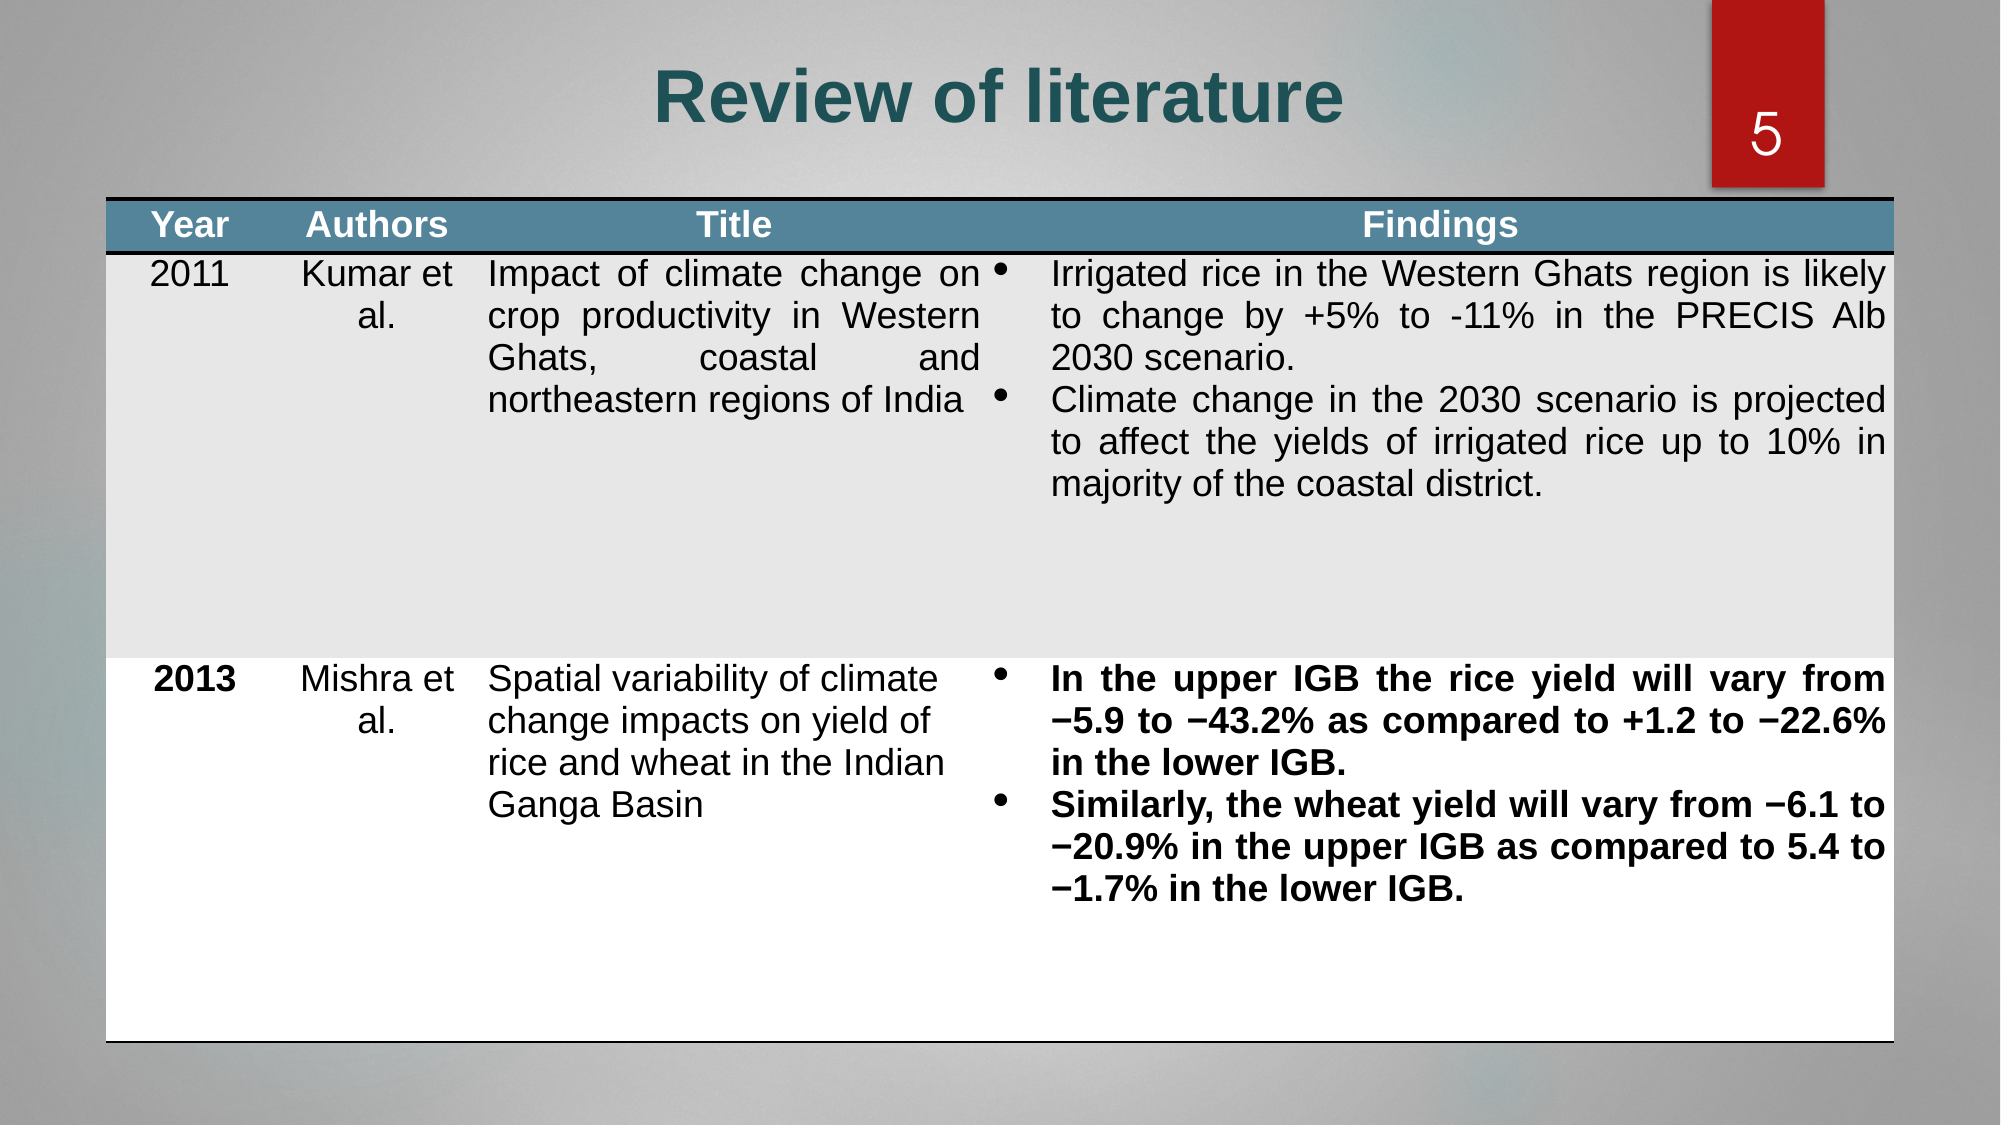

Review of literature
5
| Year | Authors | Title | Findings |
| --- | --- | --- | --- |
| 2011 | Kumar et al. | Impact of climate change on crop productivity in Western Ghats, coastal and northeastern regions of India | Irrigated rice in the Western Ghats region is likely to change by +5% to -11% in the PRECIS Alb 2030 scenario. Climate change in the 2030 scenario is projected to affect the yields of irrigated rice up to 10% in majority of the coastal district. |
| 2013 | Mishra et al. | Spatial variability of climate change impacts on yield of rice and wheat in the Indian Ganga Basin | In the upper IGB the rice yield will vary from −5.9 to −43.2% as compared to +1.2 to −22.6% in the lower IGB. Similarly, the wheat yield will vary from −6.1 to −20.9% in the upper IGB as compared to 5.4 to −1.7% in the lower IGB. |